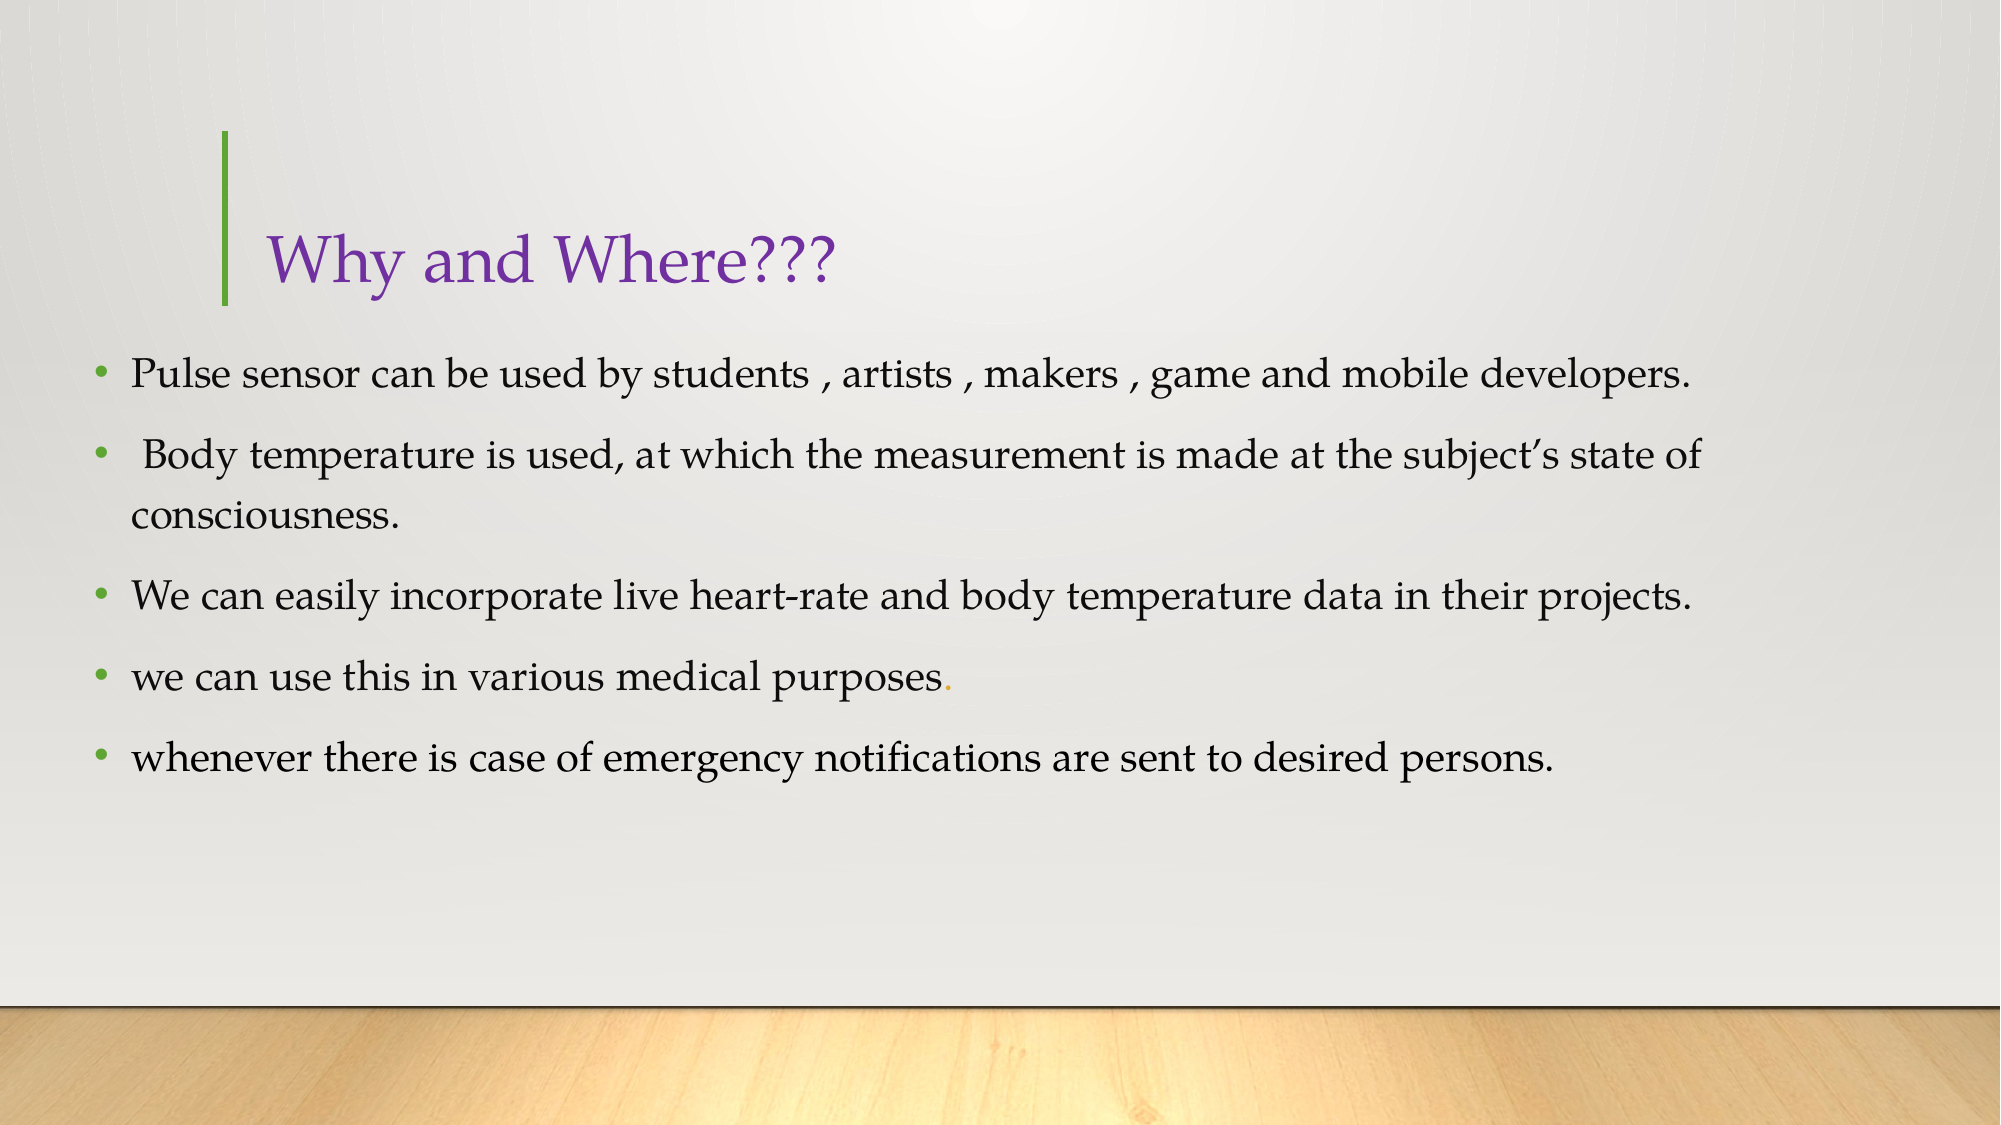

# Why and Where???

Pulse sensor can be used by students , artists , makers , game and mobile developers.
 Body temperature is used, at which the measurement is made at the subject’s state of consciousness.
We can easily incorporate live heart-rate and body temperature data in their projects.
we can use this in various medical purposes.
whenever there is case of emergency notifications are sent to desired persons.